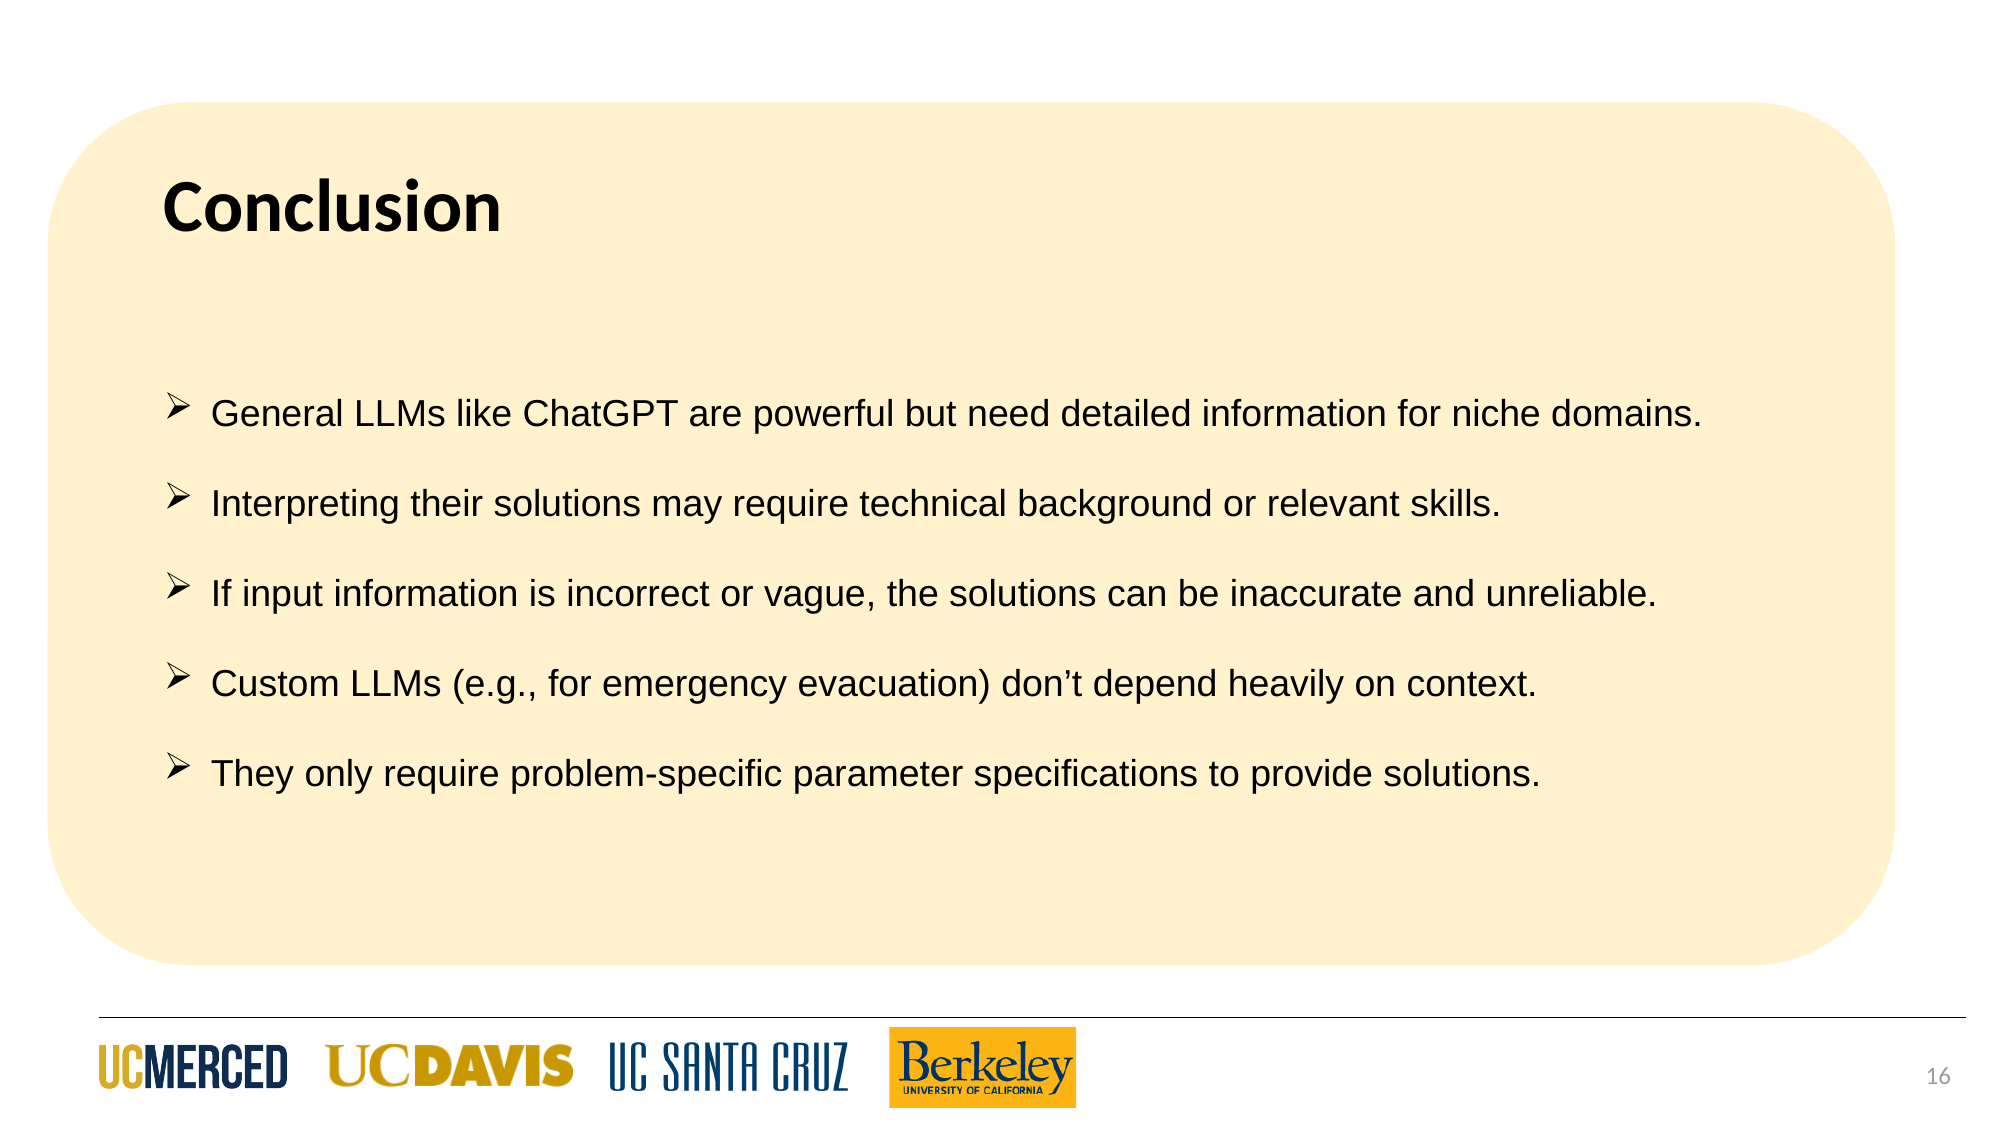

# Conclusion
General LLMs like ChatGPT are powerful but need detailed information for niche domains.

Interpreting their solutions may require technical background or relevant skills.

If input information is incorrect or vague, the solutions can be inaccurate and unreliable.

Custom LLMs (e.g., for emergency evacuation) don’t depend heavily on context.

They only require problem-specific parameter specifications to provide solutions.

16